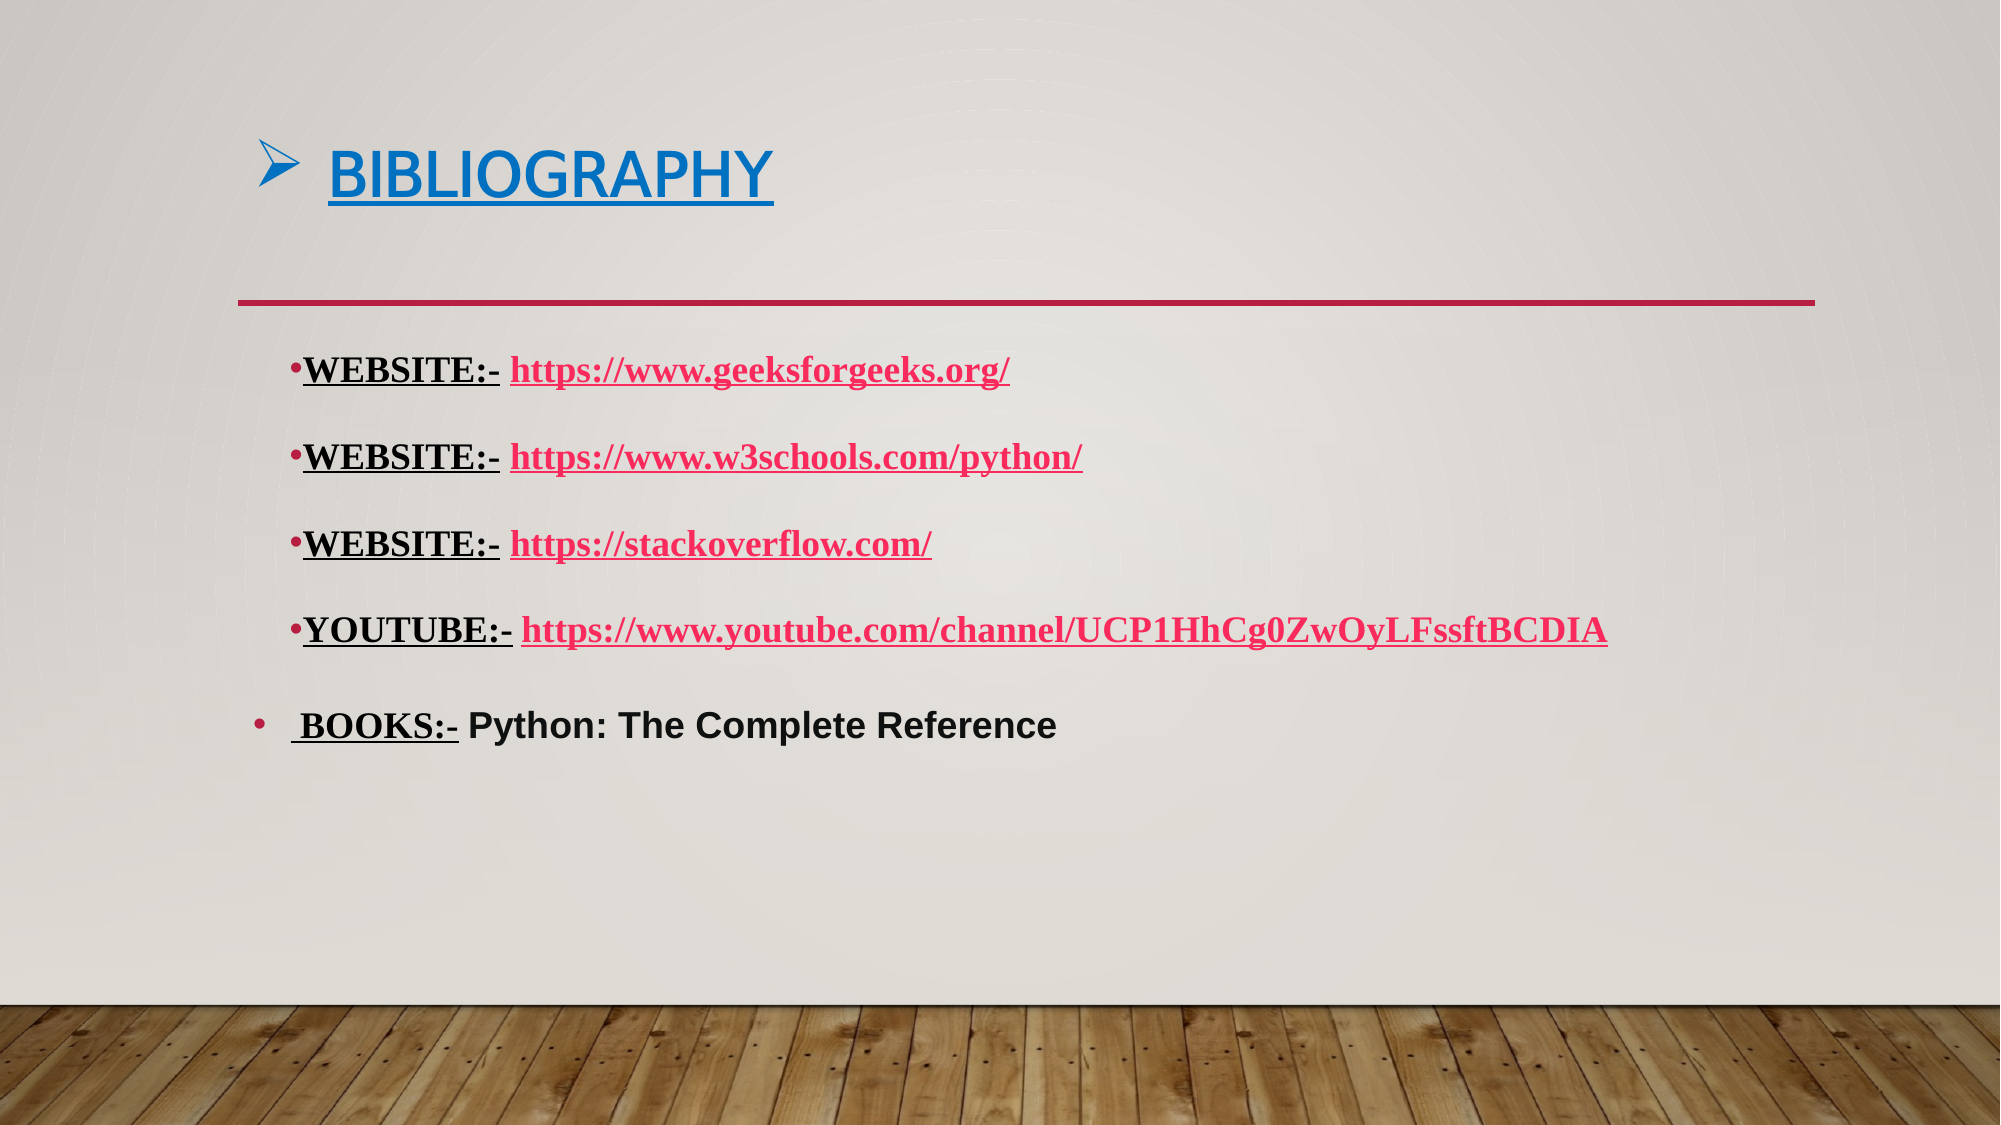

# Bibliography
WEBSITE:- https://www.geeksforgeeks.org/
WEBSITE:- https://www.w3schools.com/python/
WEBSITE:- https://stackoverflow.com/
YOUTUBE:- https://www.youtube.com/channel/UCP1HhCg0ZwOyLFssftBCDIA
 BOOKS:- Python: The Complete Reference